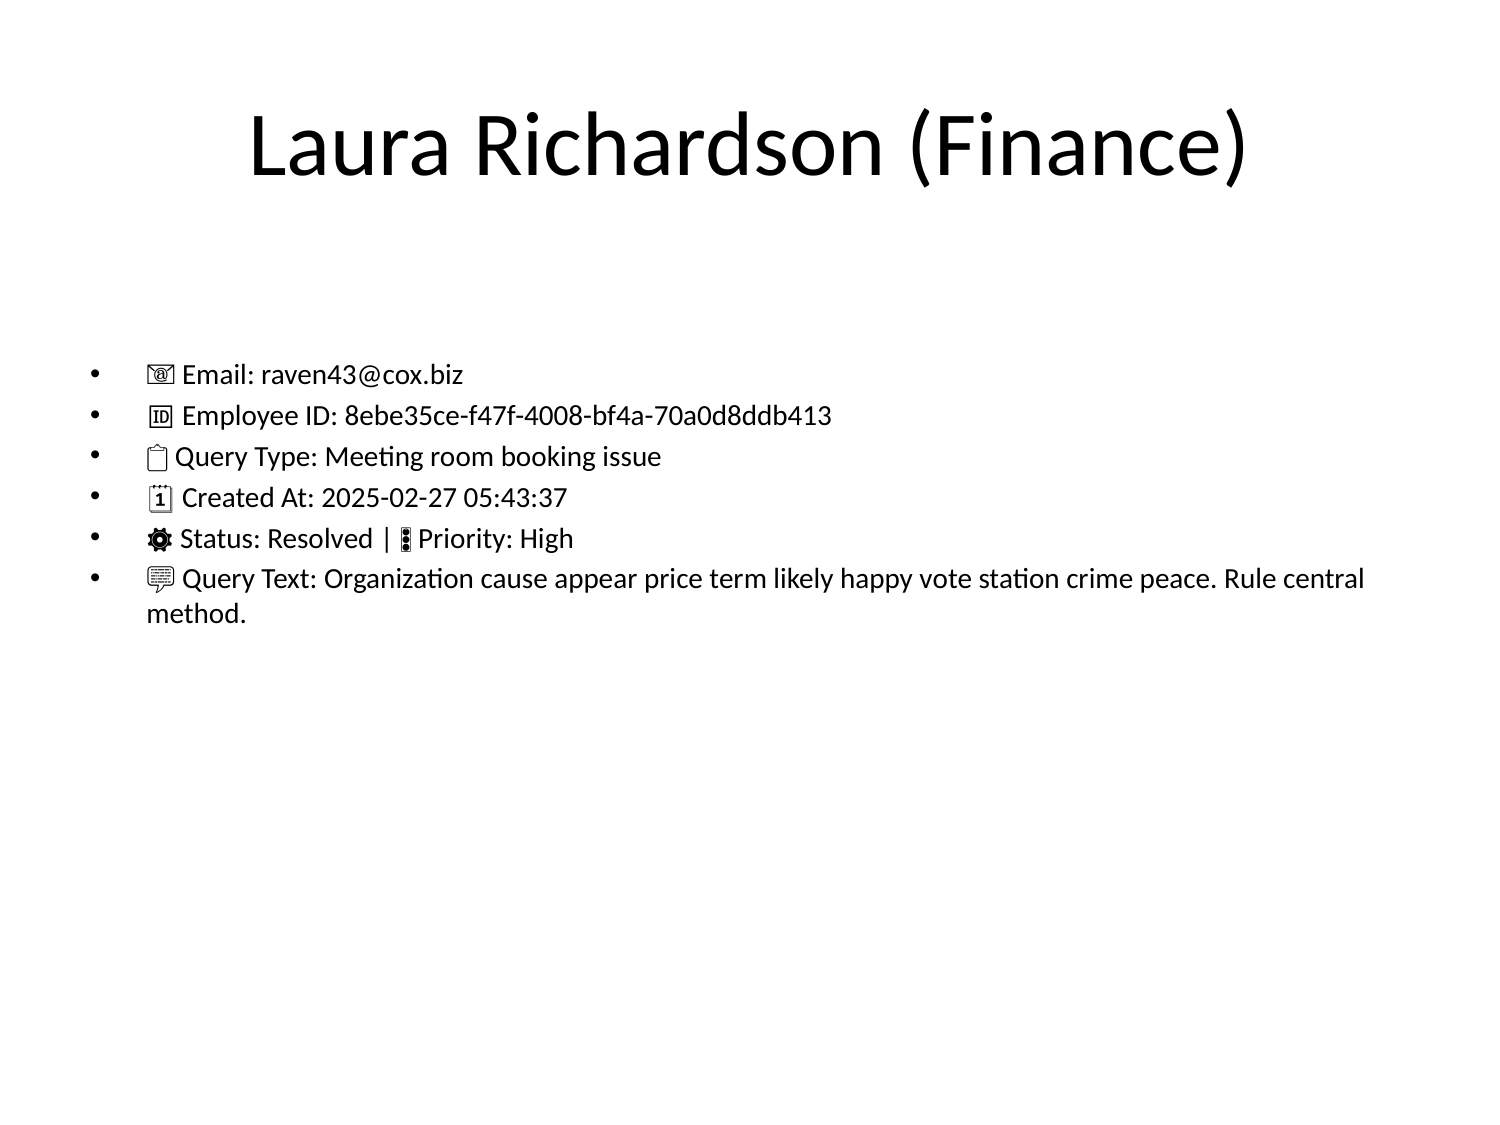

# Laura Richardson (Finance)

📧 Email: raven43@cox.biz
🆔 Employee ID: 8ebe35ce-f47f-4008-bf4a-70a0d8ddb413
📋 Query Type: Meeting room booking issue
🗓 Created At: 2025-02-27 05:43:37
⚙ Status: Resolved | 🚦 Priority: High
💬 Query Text: Organization cause appear price term likely happy vote station crime peace. Rule central method.